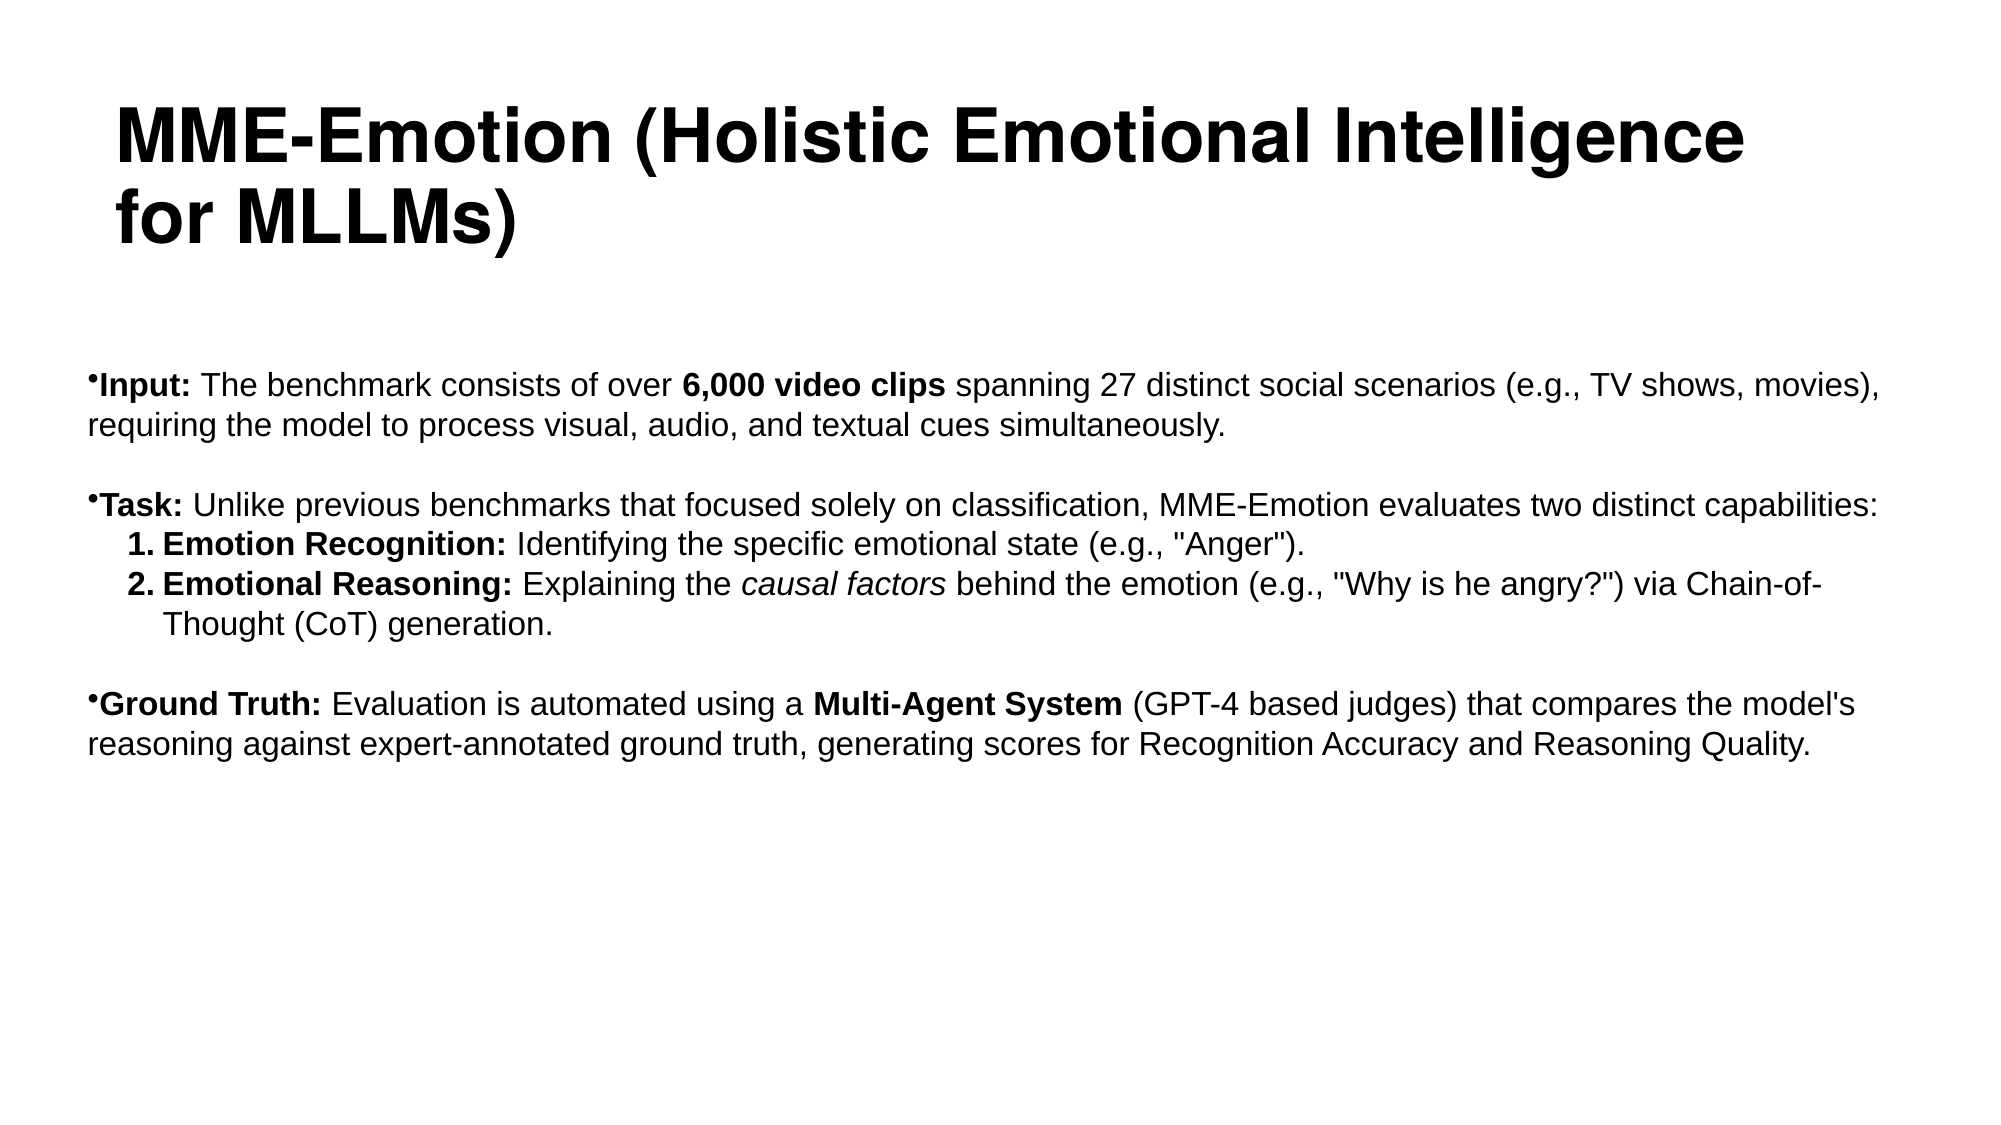

# MME-Emotion (Holistic Emotional Intelligence for MLLMs)
Input: The benchmark consists of over 6,000 video clips spanning 27 distinct social scenarios (e.g., TV shows, movies), requiring the model to process visual, audio, and textual cues simultaneously.

Task: Unlike previous benchmarks that focused solely on classification, MME-Emotion evaluates two distinct capabilities:
Emotion Recognition: Identifying the specific emotional state (e.g., "Anger").
Emotional Reasoning: Explaining the causal factors behind the emotion (e.g., "Why is he angry?") via Chain-of-Thought (CoT) generation.

Ground Truth: Evaluation is automated using a Multi-Agent System (GPT-4 based judges) that compares the model's reasoning against expert-annotated ground truth, generating scores for Recognition Accuracy and Reasoning Quality.